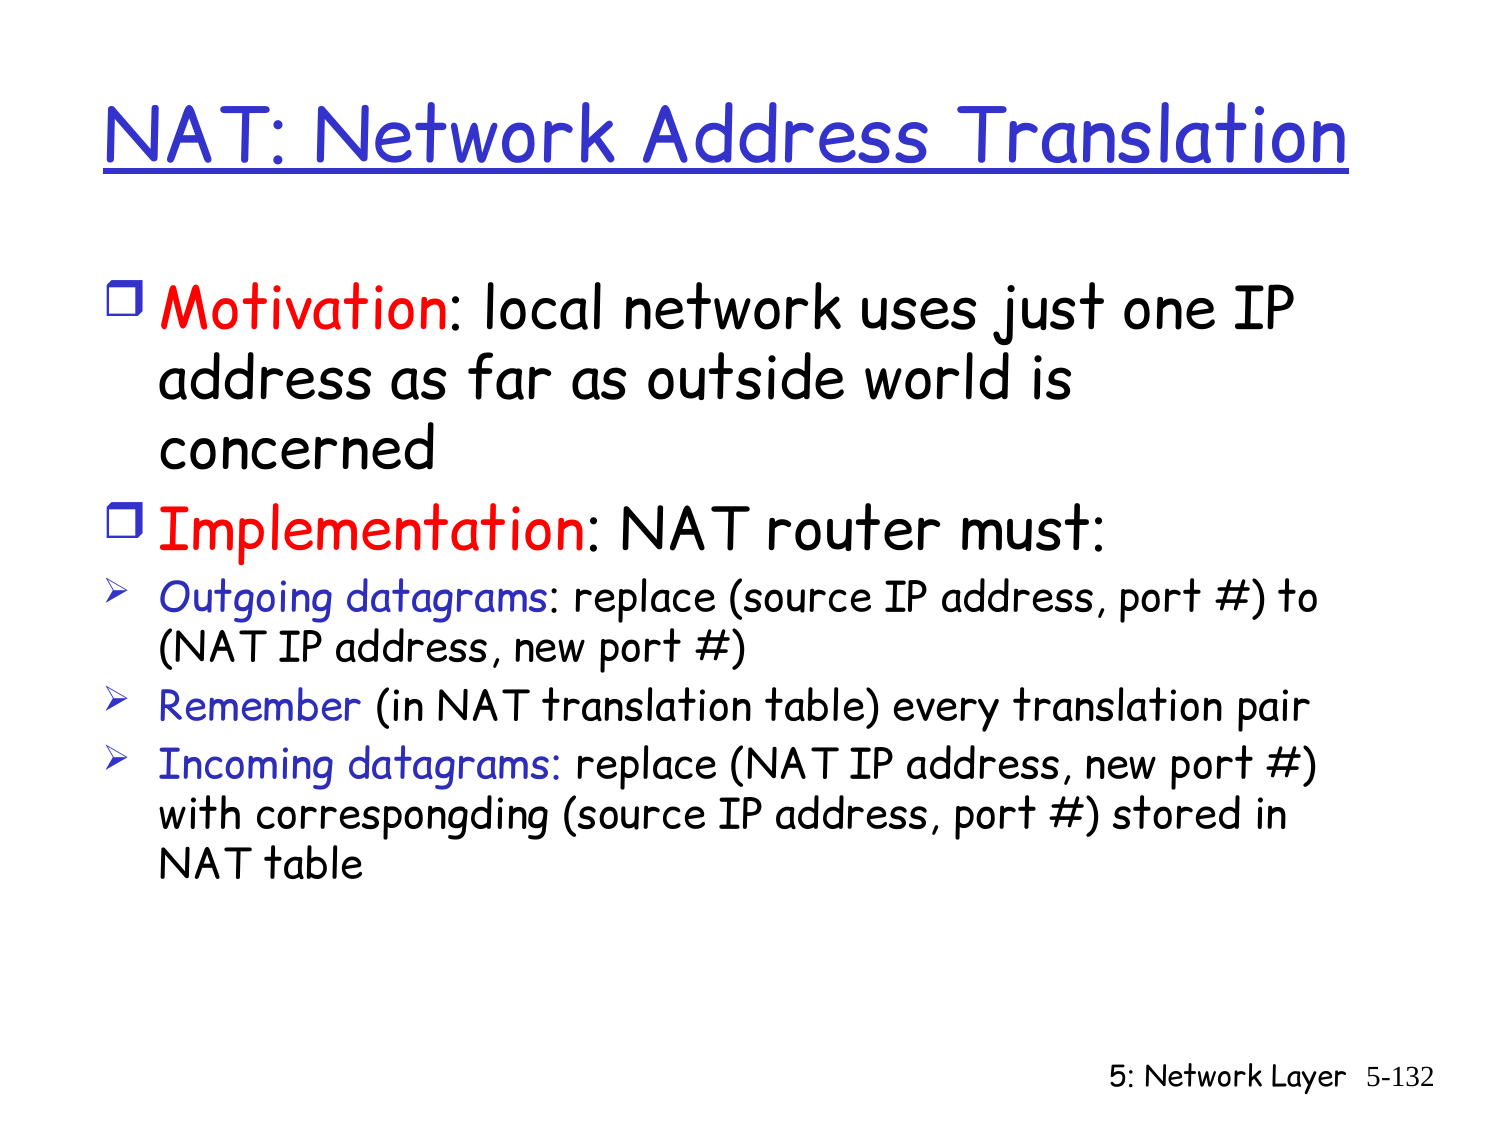

# NAT: Network Address Translation
Motivation: local network uses just one IP address as far as outside world is concerned
Implementation: NAT router must:
Outgoing datagrams: replace (source IP address, port #) to (NAT IP address, new port #)
Remember (in NAT translation table) every translation pair
Incoming datagrams: replace (NAT IP address, new port #) with correspongding (source IP address, port #) stored in NAT table
5: Network Layer
5-132